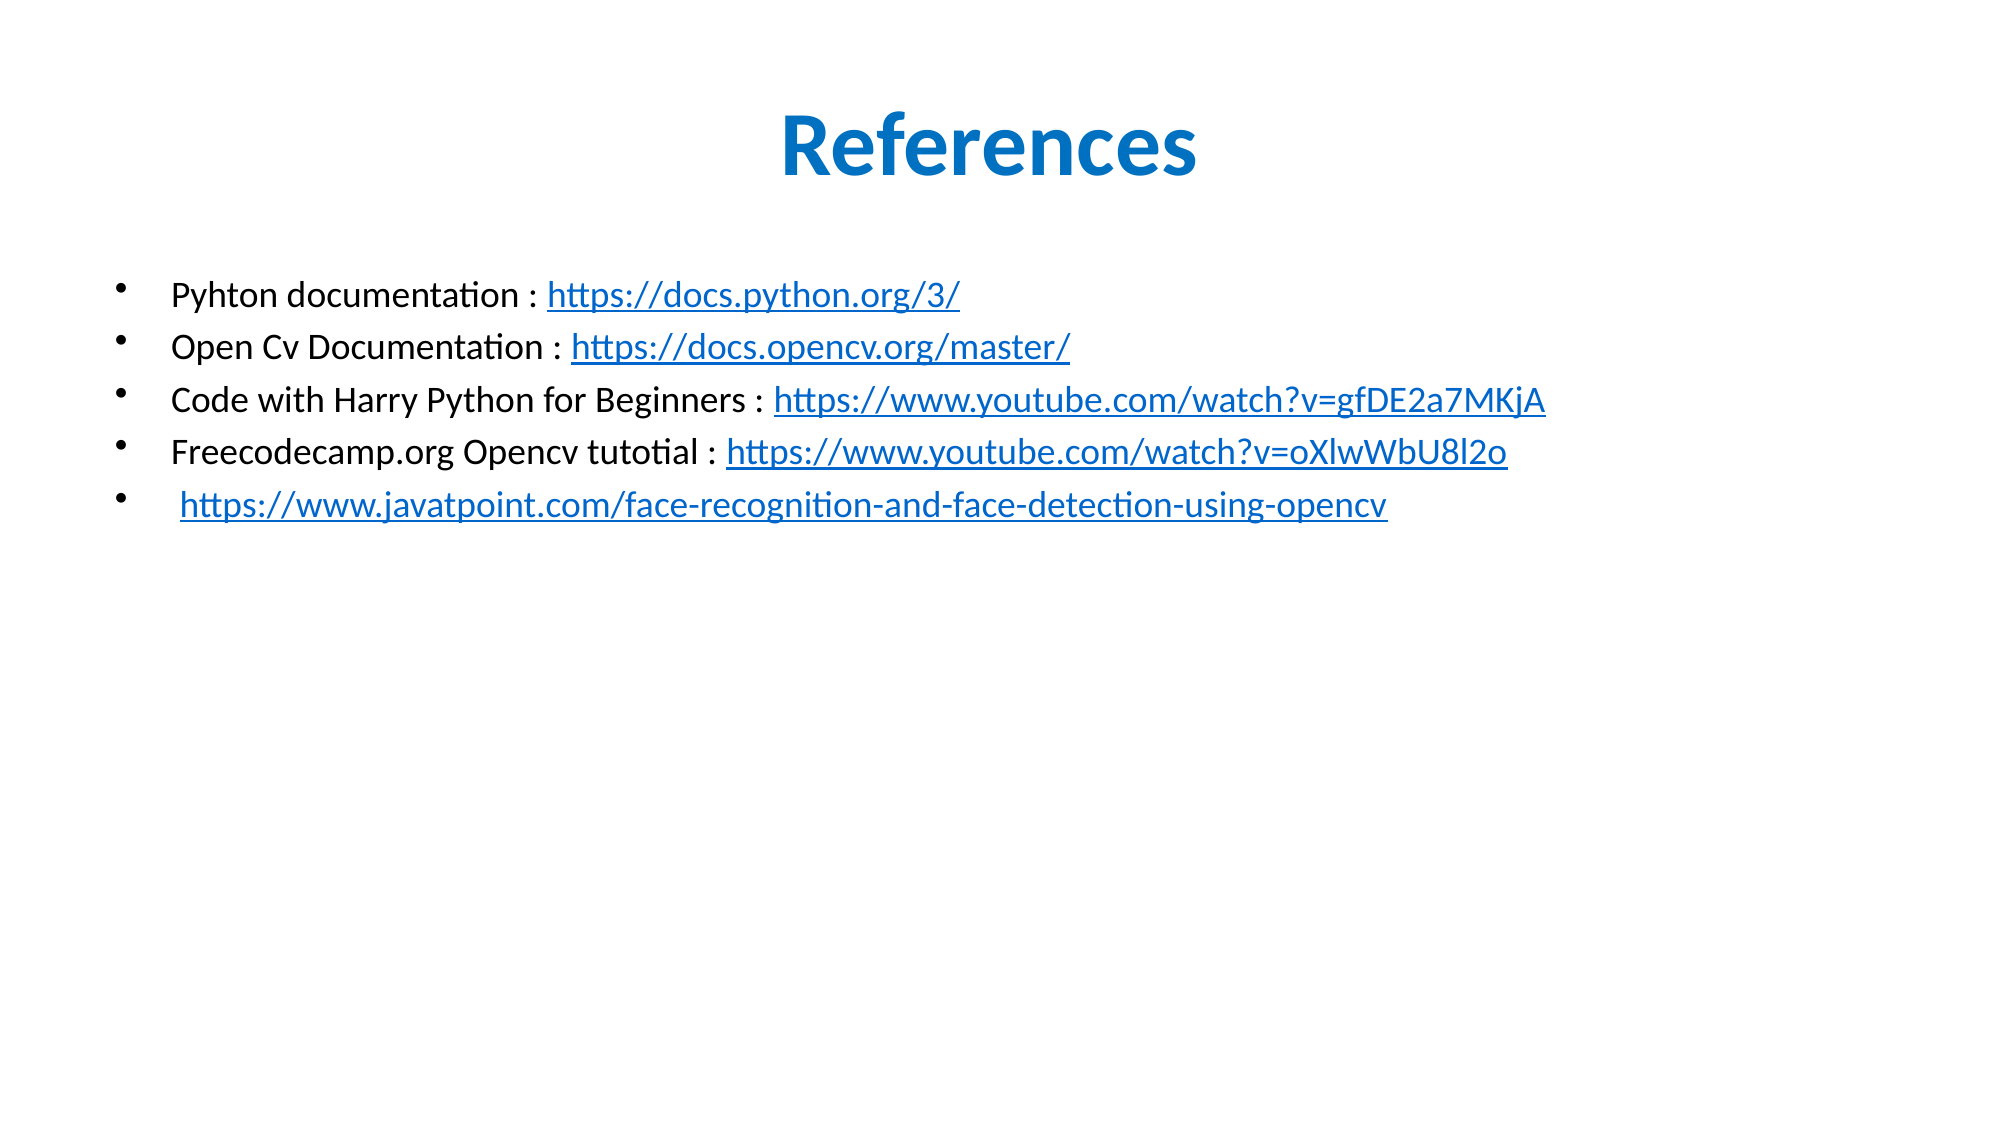

# References
Pyhton documentation : https://docs.python.org/3/
Open Cv Documentation : https://docs.opencv.org/master/
Code with Harry Python for Beginners : https://www.youtube.com/watch?v=gfDE2a7MKjA
Freecodecamp.org Opencv tutotial : https://www.youtube.com/watch?v=oXlwWbU8l2o
 https://www.javatpoint.com/face-recognition-and-face-detection-using-opencv